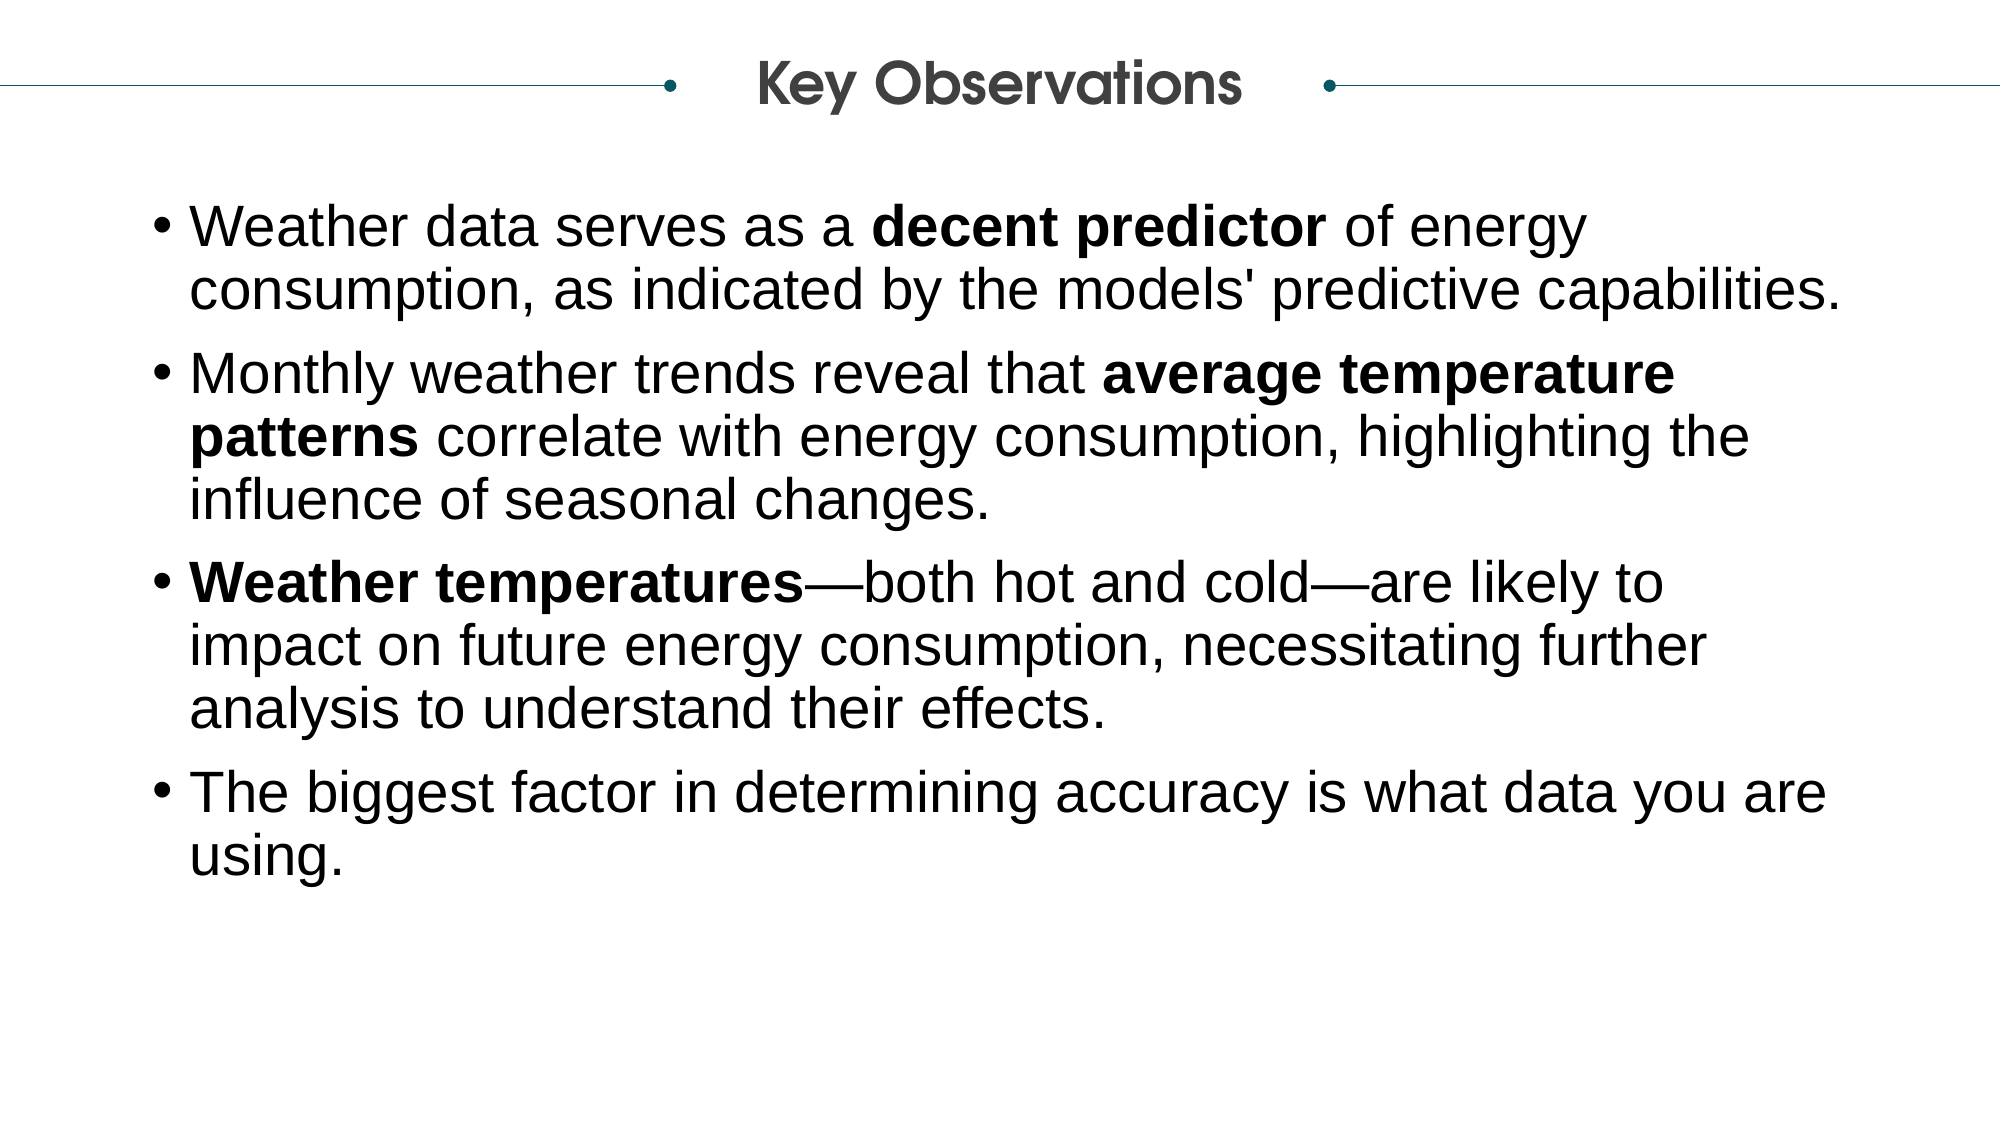

Key Observations
Weather data serves as a decent predictor of energy consumption, as indicated by the models' predictive capabilities.
Monthly weather trends reveal that average temperature patterns correlate with energy consumption, highlighting the influence of seasonal changes.
Weather temperatures—both hot and cold—are likely to impact on future energy consumption, necessitating further analysis to understand their effects.
The biggest factor in determining accuracy is what data you are using.